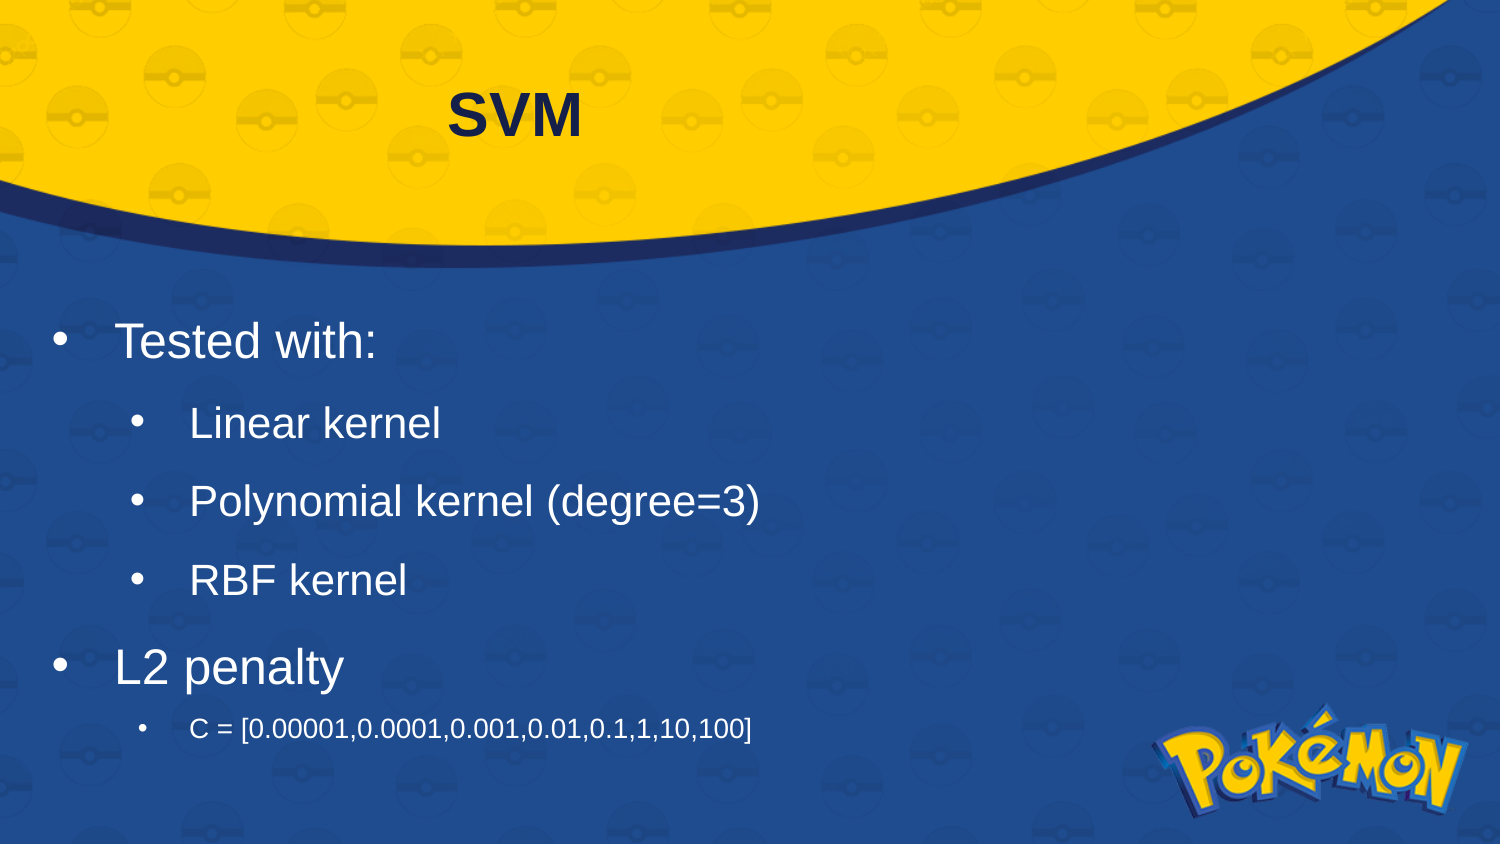

# SVM
Tested with:
Linear kernel
Polynomial kernel (degree=3)
RBF kernel
L2 penalty
C = [0.00001,0.0001,0.001,0.01,0.1,1,10,100]